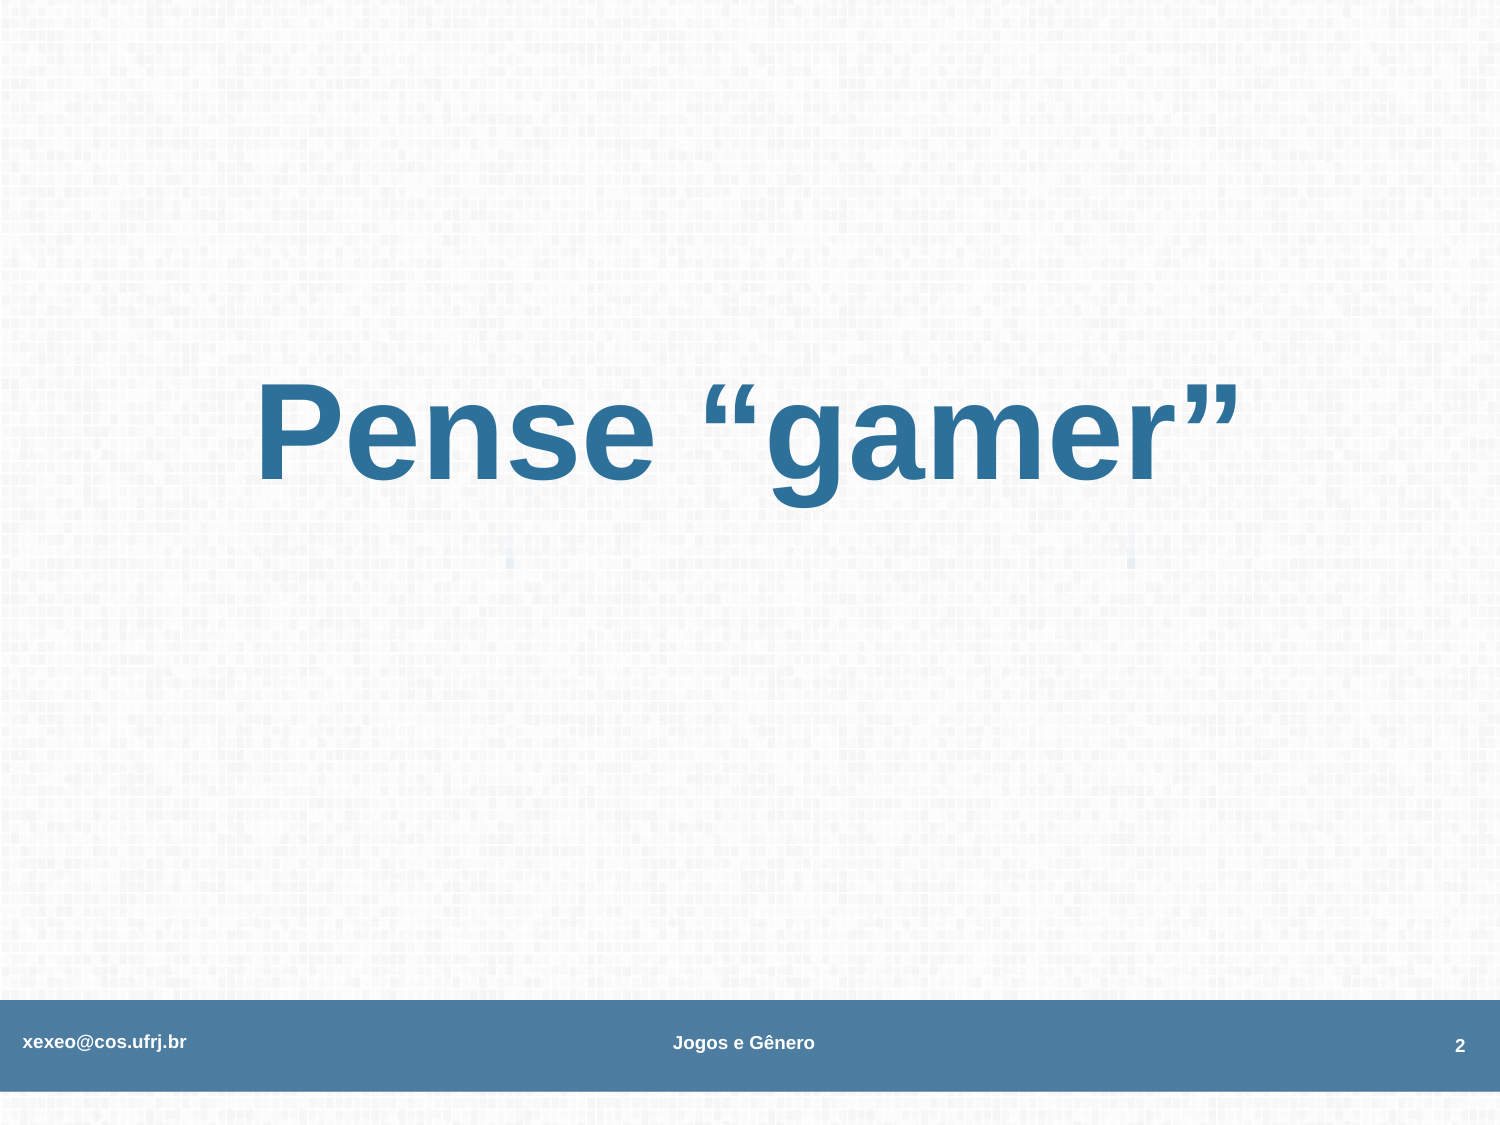

# Pense “gamer”

xexeo@cos.ufrj.br
Jogos e Gênero
2